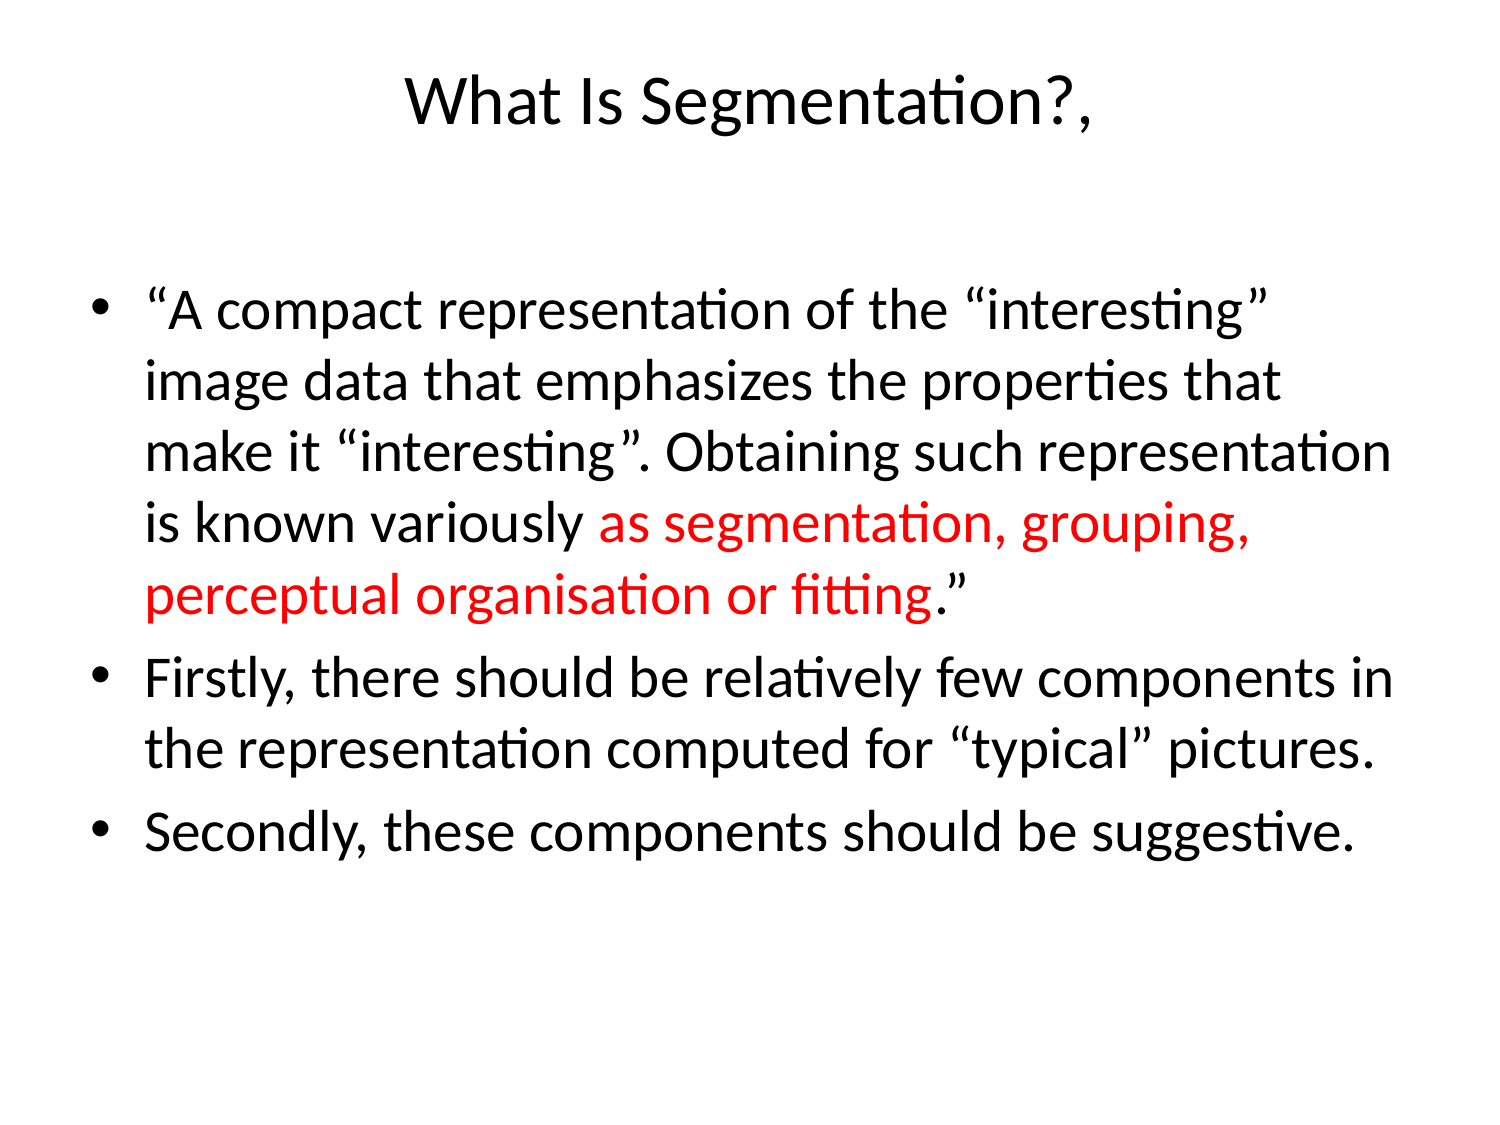

# What Is Segmentation?,
“A compact representation of the “interesting” image data that emphasizes the properties that make it “interesting”. Obtaining such representation is known variously as segmentation, grouping, perceptual organisation or fitting.”
Firstly, there should be relatively few components in the representation computed for “typical” pictures.
Secondly, these components should be suggestive.